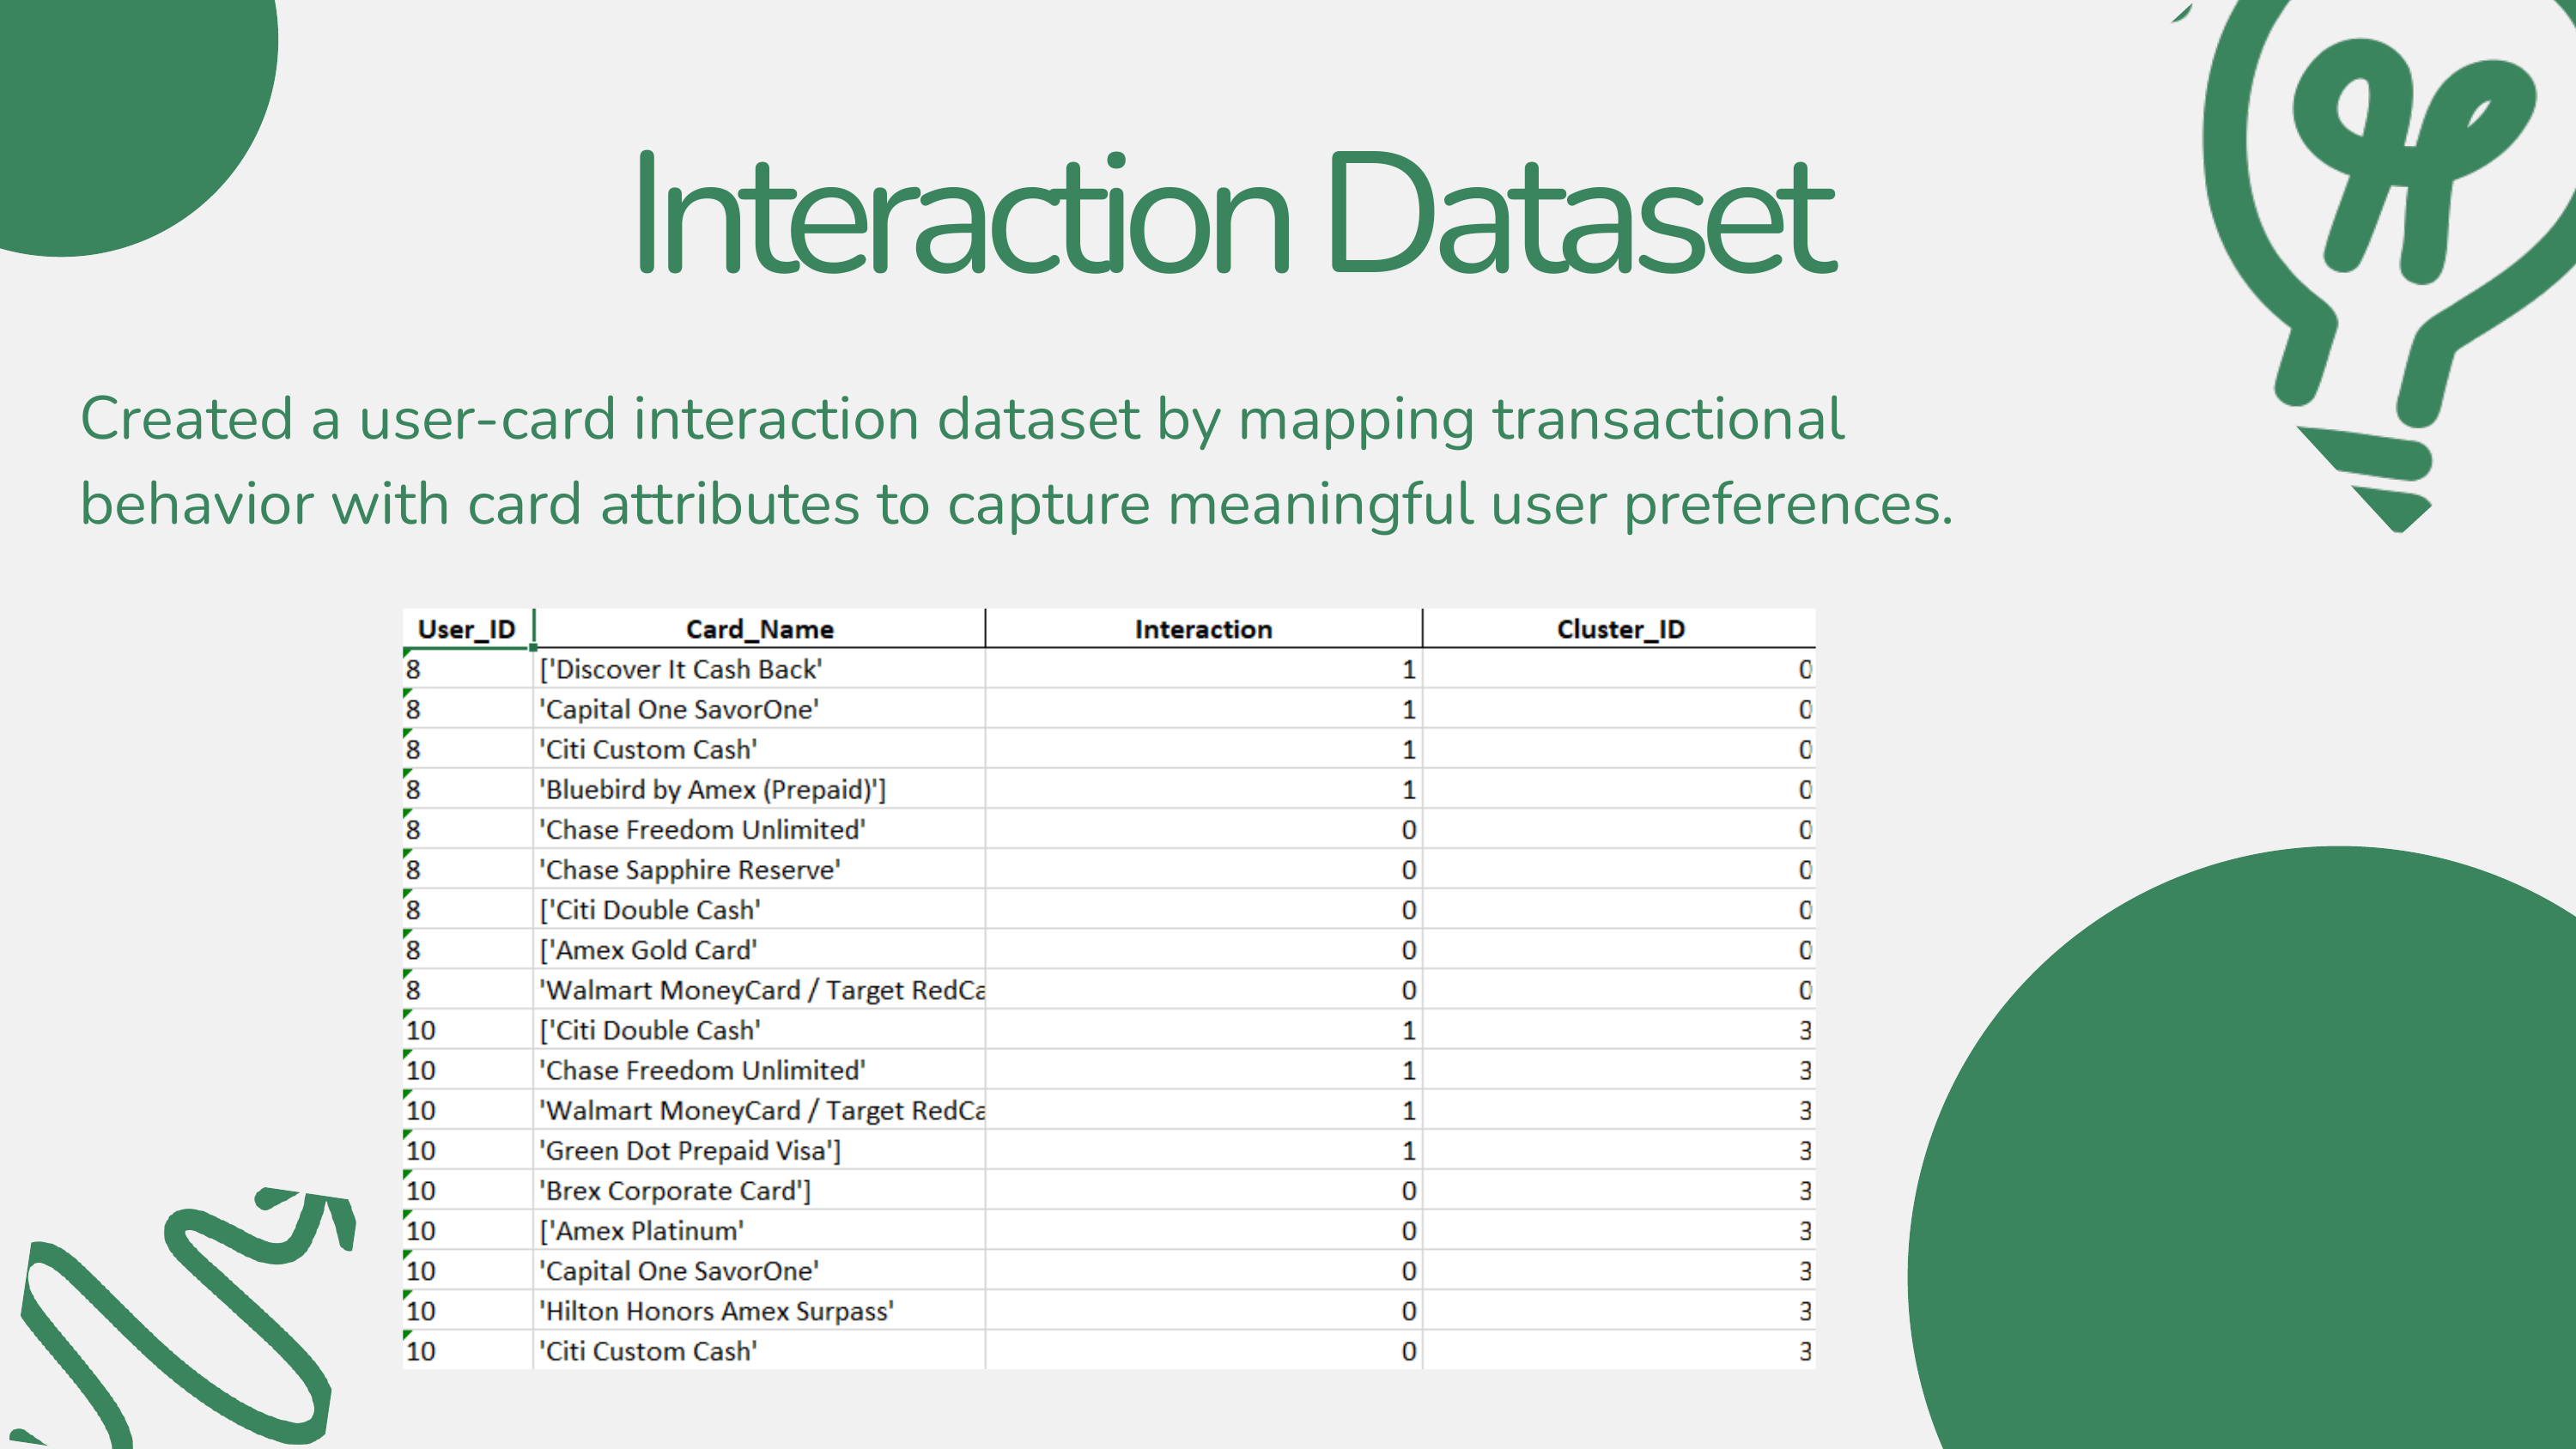

Interaction Dataset
Created a user-card interaction dataset by mapping transactional behavior with card attributes to capture meaningful user preferences.